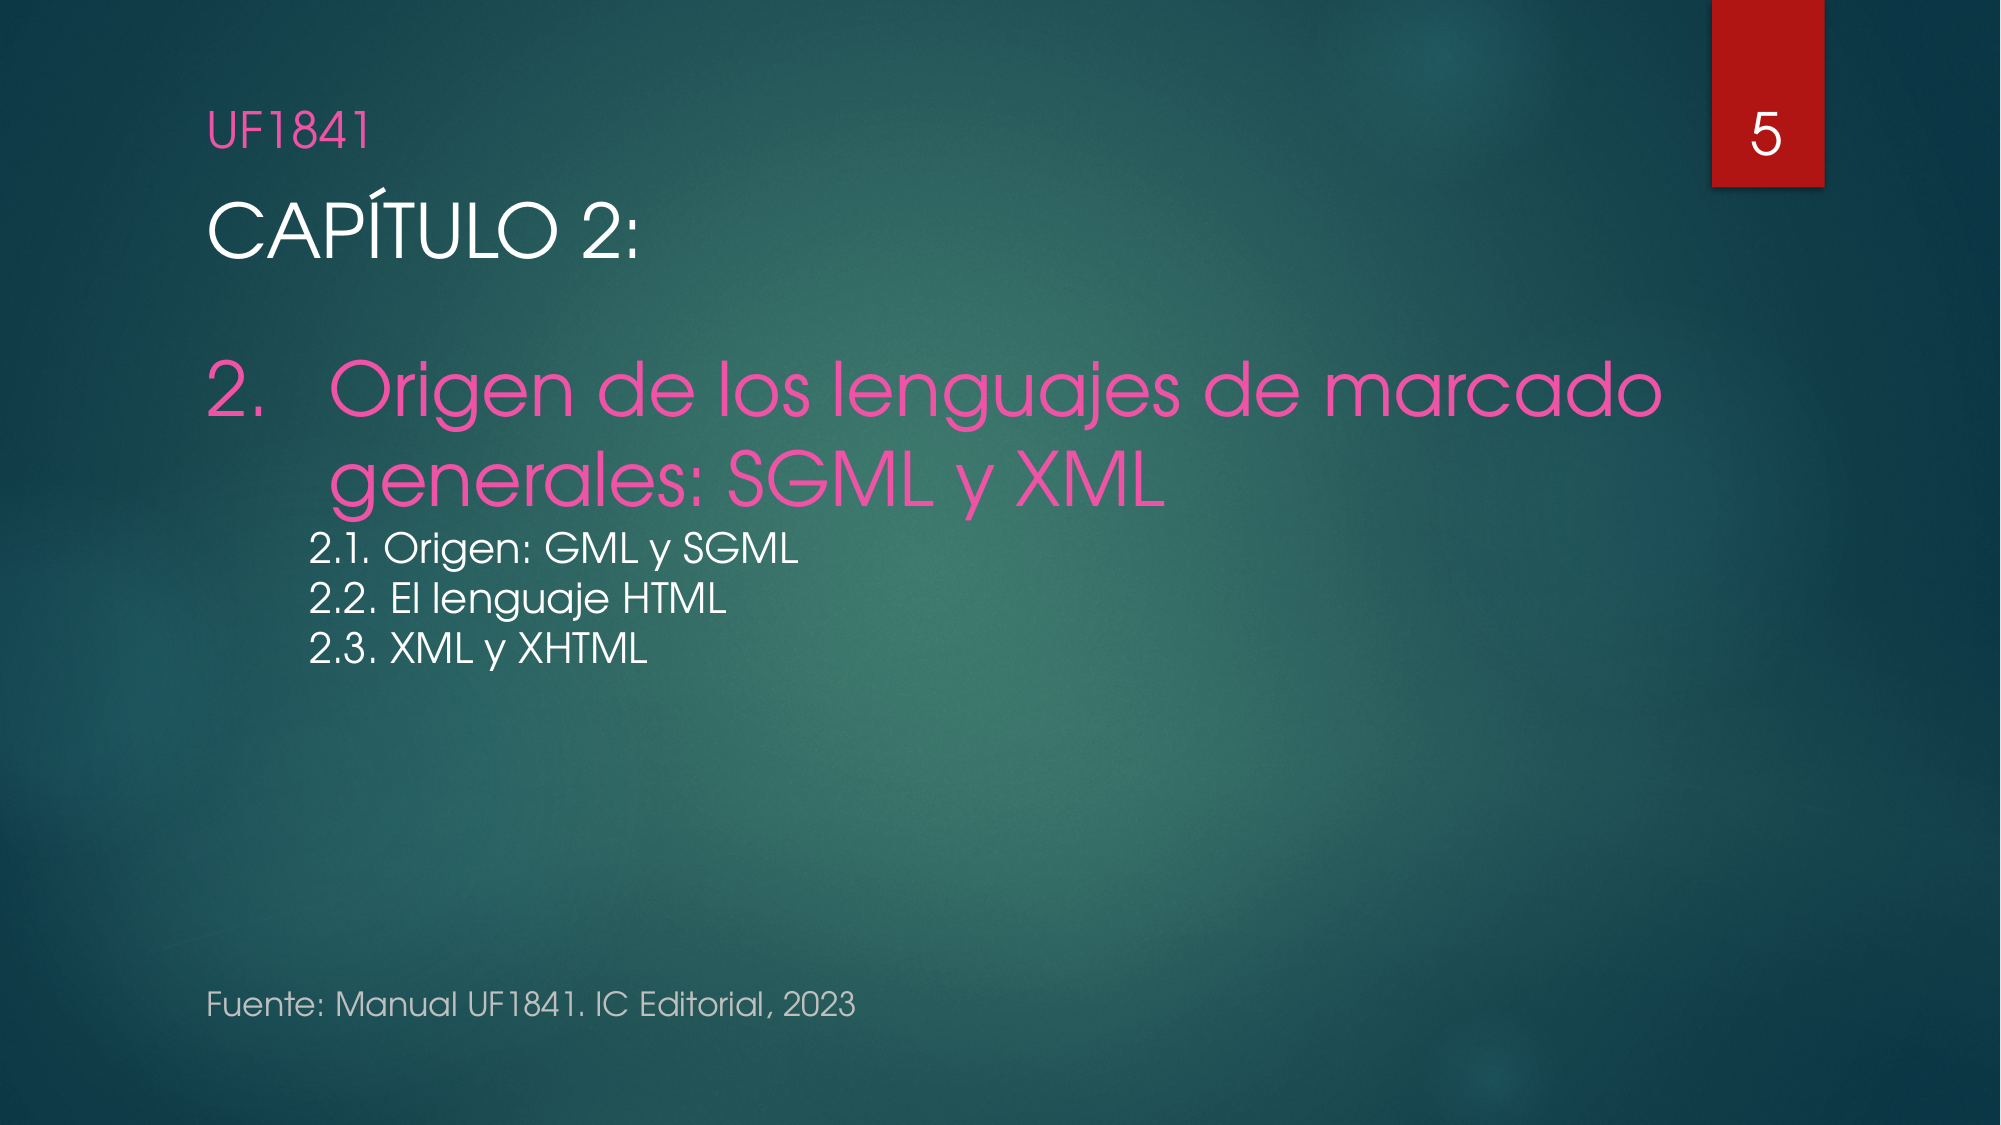

5
UF1841
# CAPÍTULO 2:
Origen de los lenguajes de marcado generales: SGML y XML
2.1. Origen: GML y SGML
2.2. El lenguaje HTML
2.3. XML y XHTML
Fuente: Manual UF1841. IC Editorial, 2023